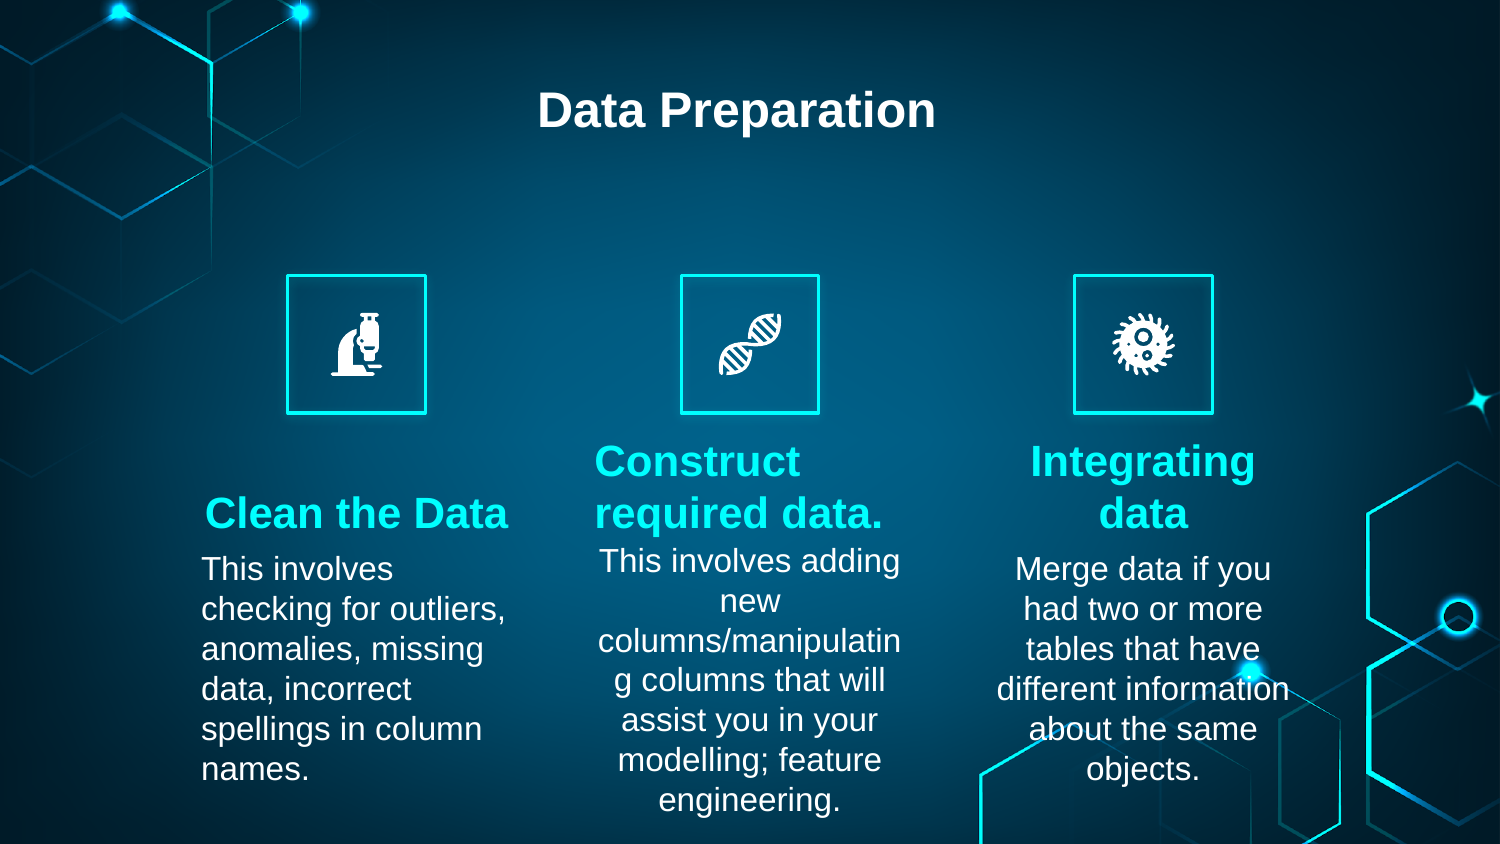

Data Preparation

# Clean the Data
Construct required data.
Integrating data
This involves adding new columns/manipulating columns that will assist you in your modelling; feature engineering.
This involves checking for outliers, anomalies, missing data, incorrect spellings in column names.
Merge data if you had two or more tables that have different information about the same objects.